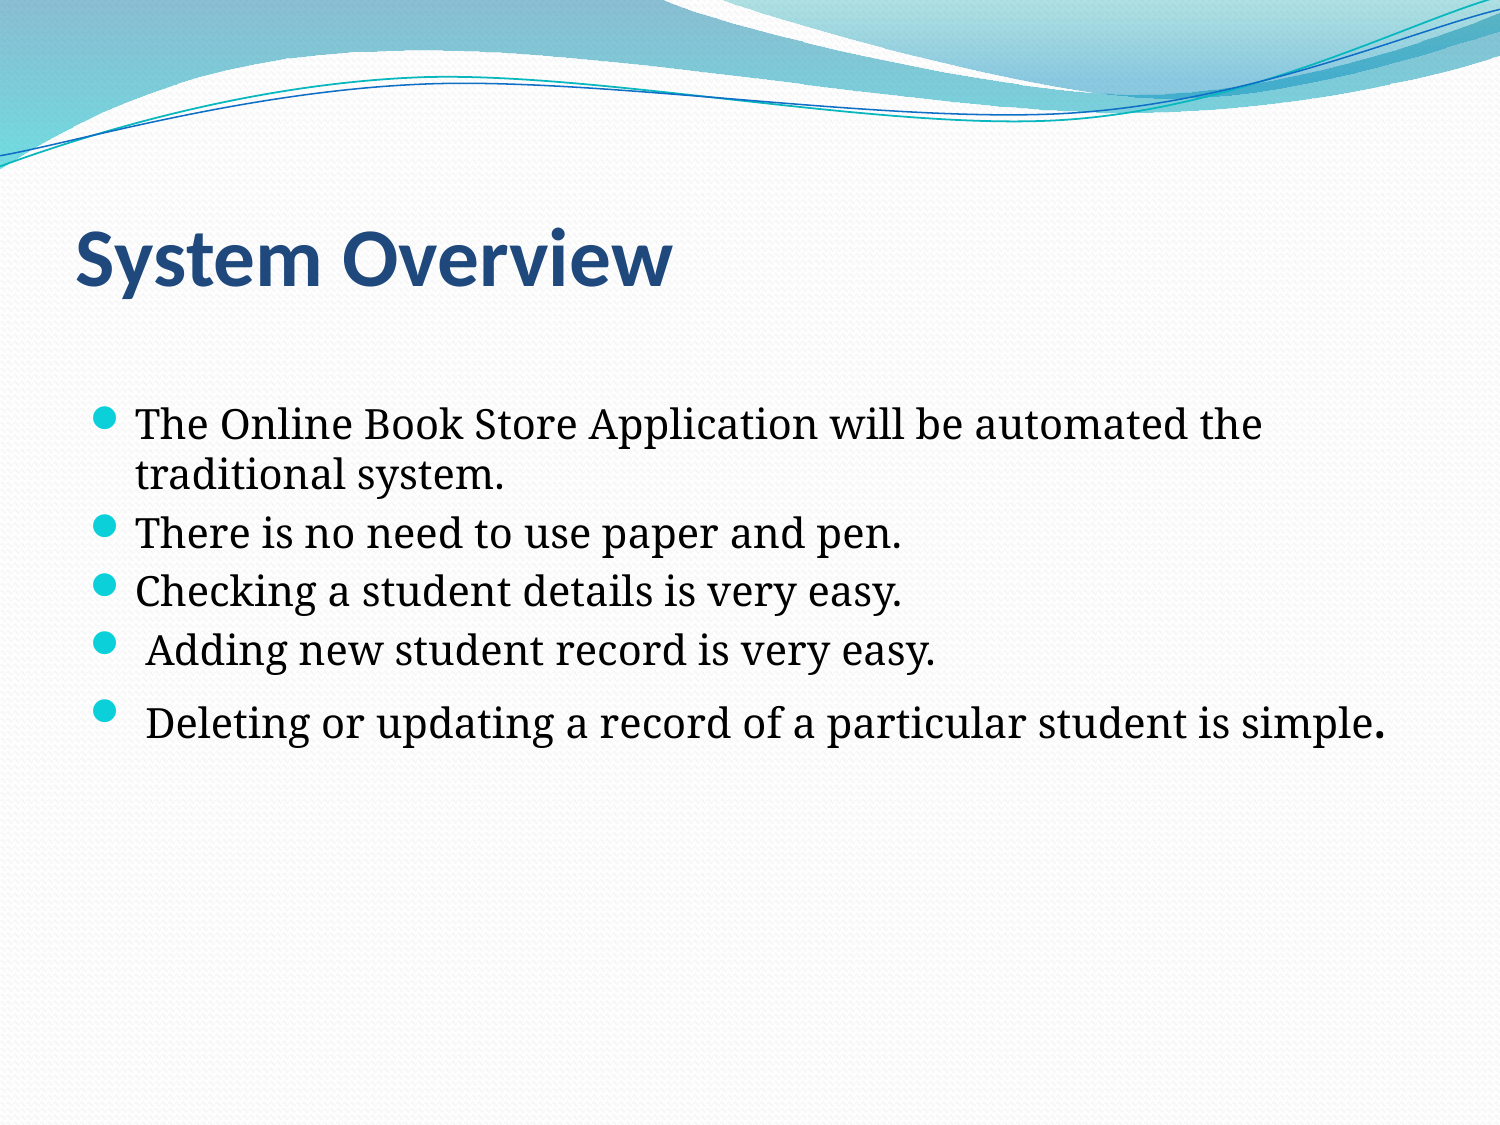

# System Overview

The Online Book Store Application will be automated the traditional system.
There is no need to use paper and pen.
Checking a student details is very easy.
 Adding new student record is very easy.
 Deleting or updating a record of a particular student is simple.